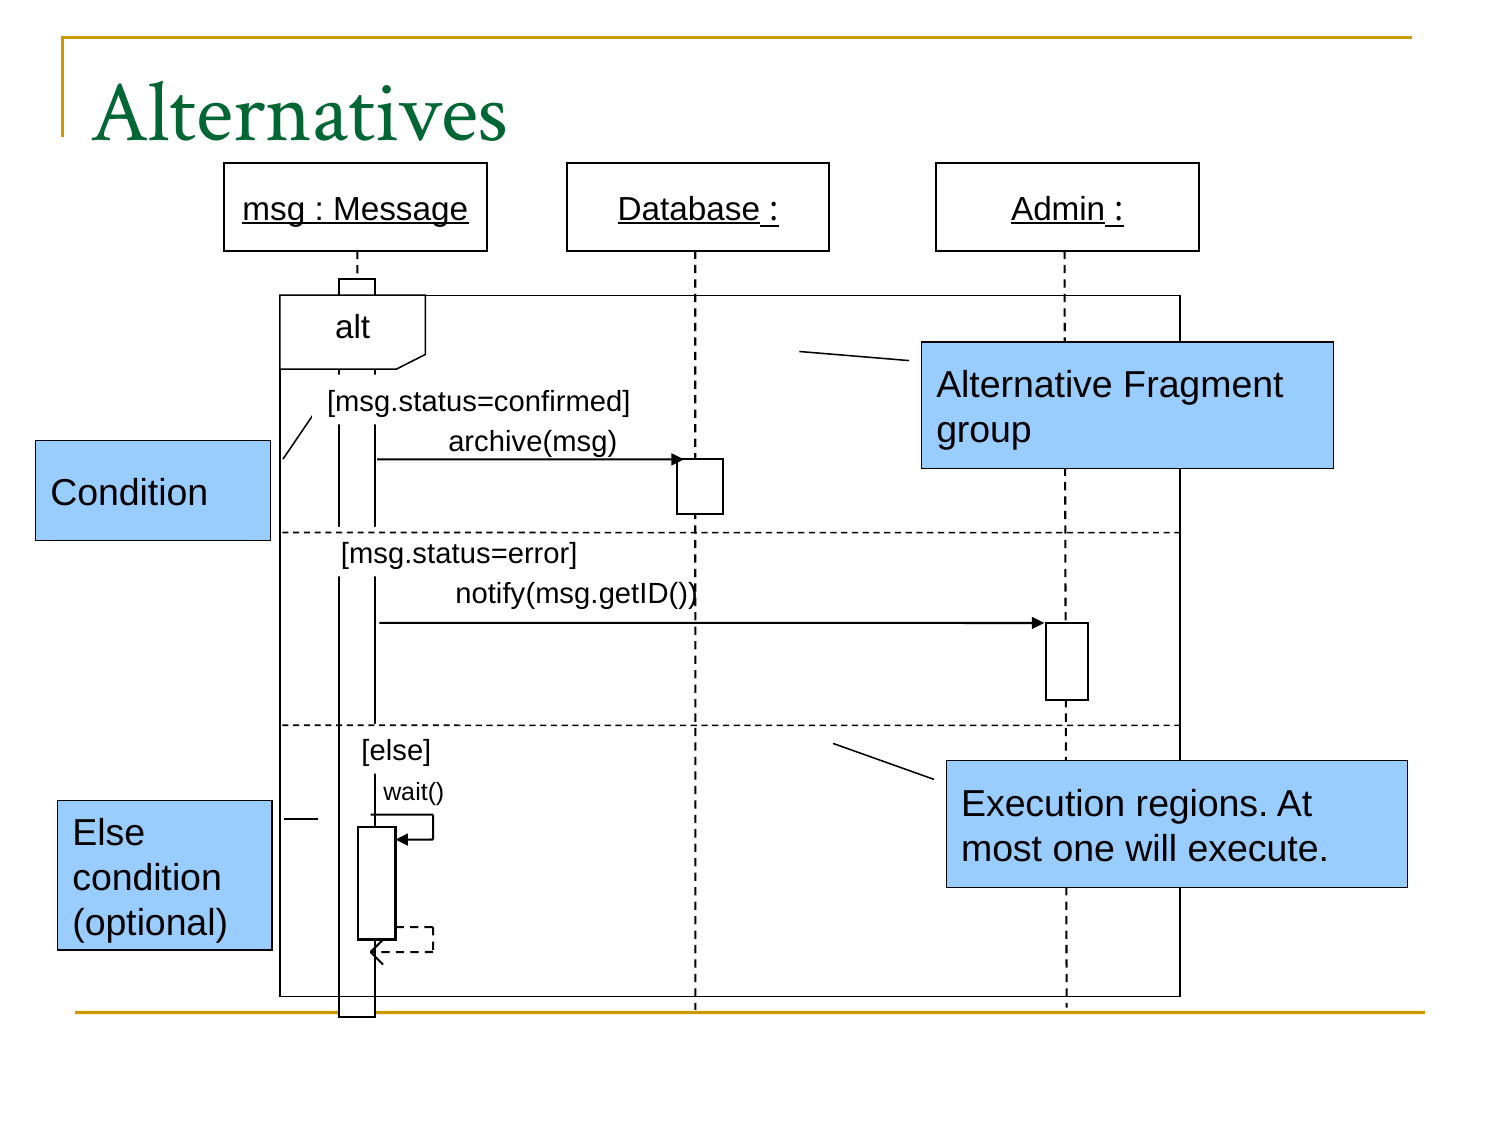

# Alternatives
msg : Message
: Database
: Admin

alt

Alternative Fragment group
[msg.status=confirmed]
archive(msg)
Condition

[msg.status=error]

notify(msg.getID())

[else]

Execution regions. At most one will execute.
wait()
Else condition
(optional)